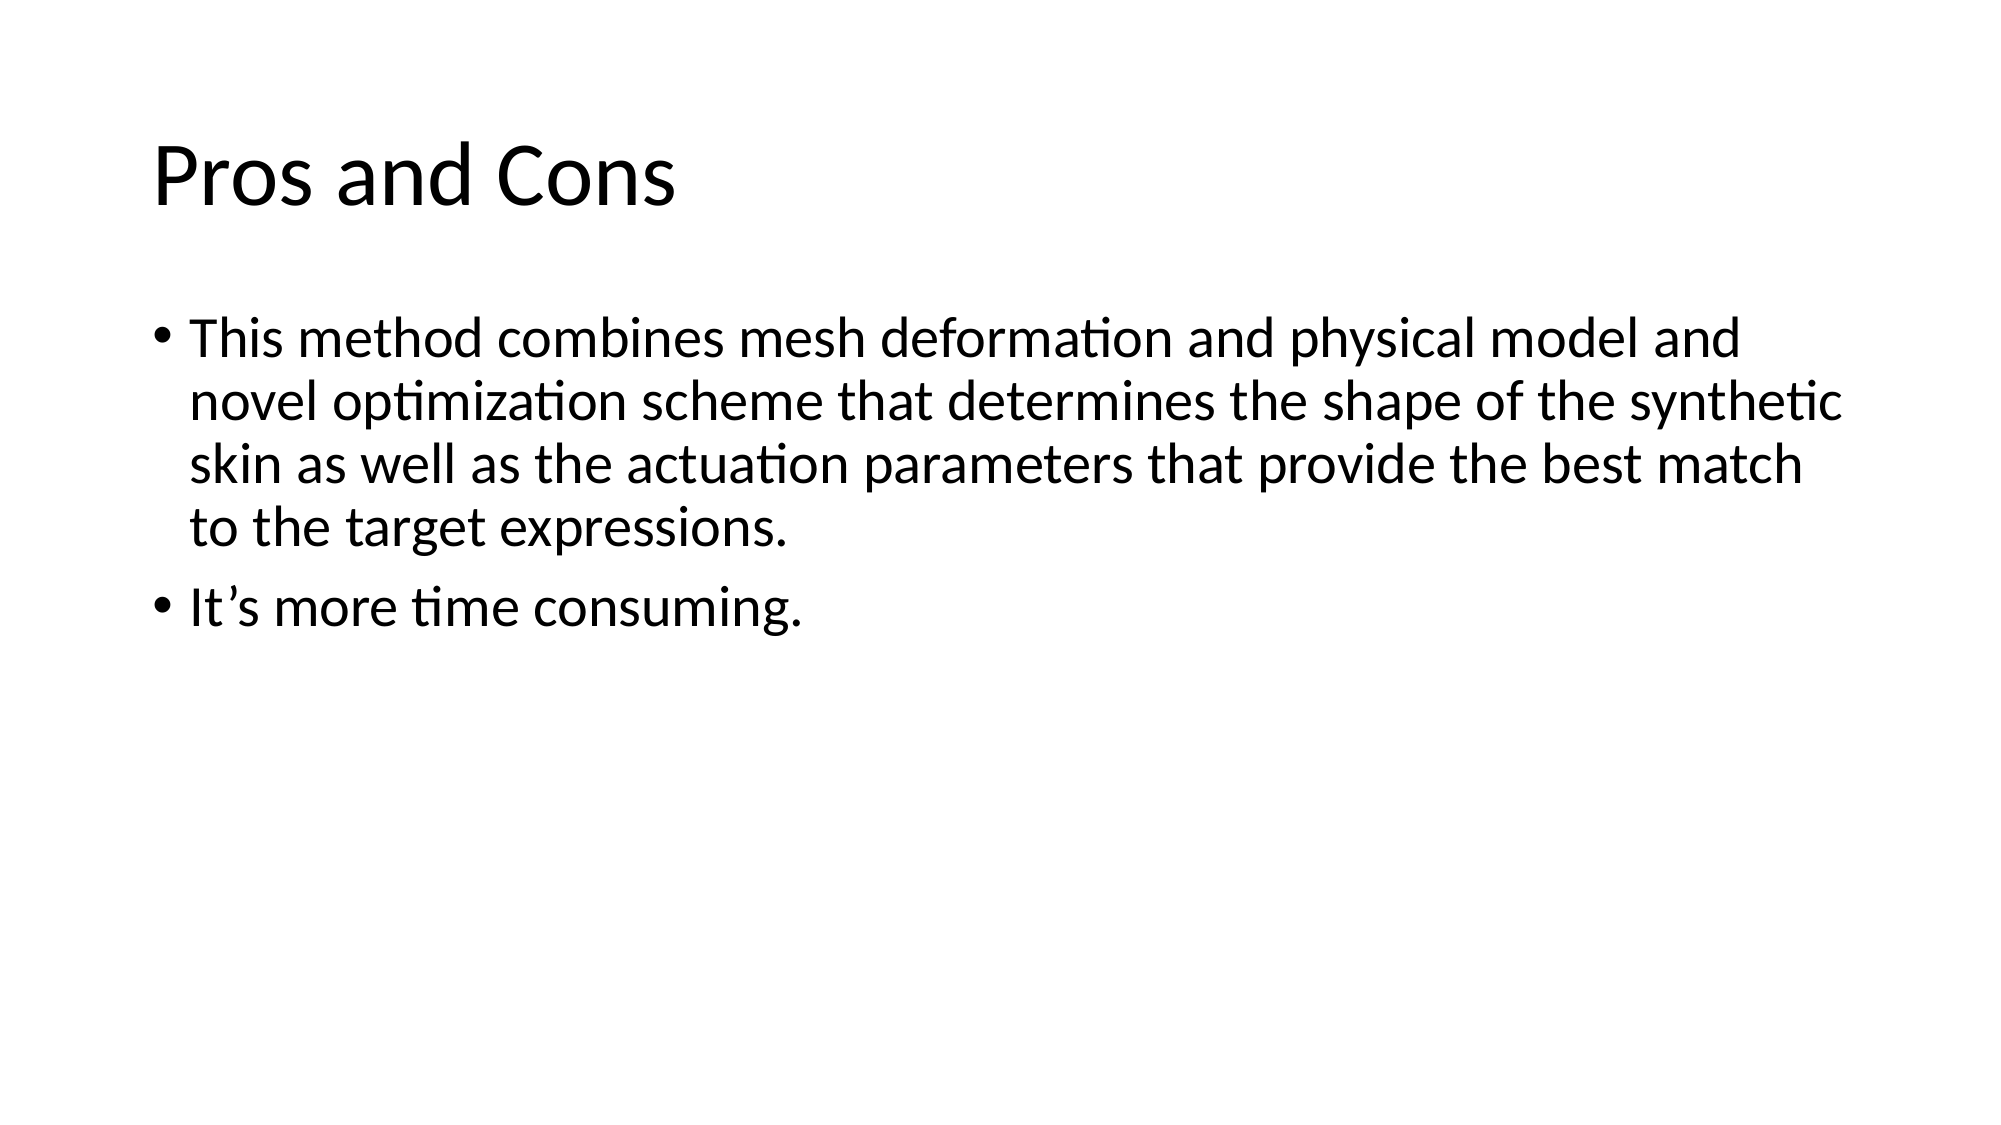

# Pros and Cons
This method combines mesh deformation and physical model and novel optimization scheme that determines the shape of the synthetic skin as well as the actuation parameters that provide the best match to the target expressions.
It’s more time consuming.